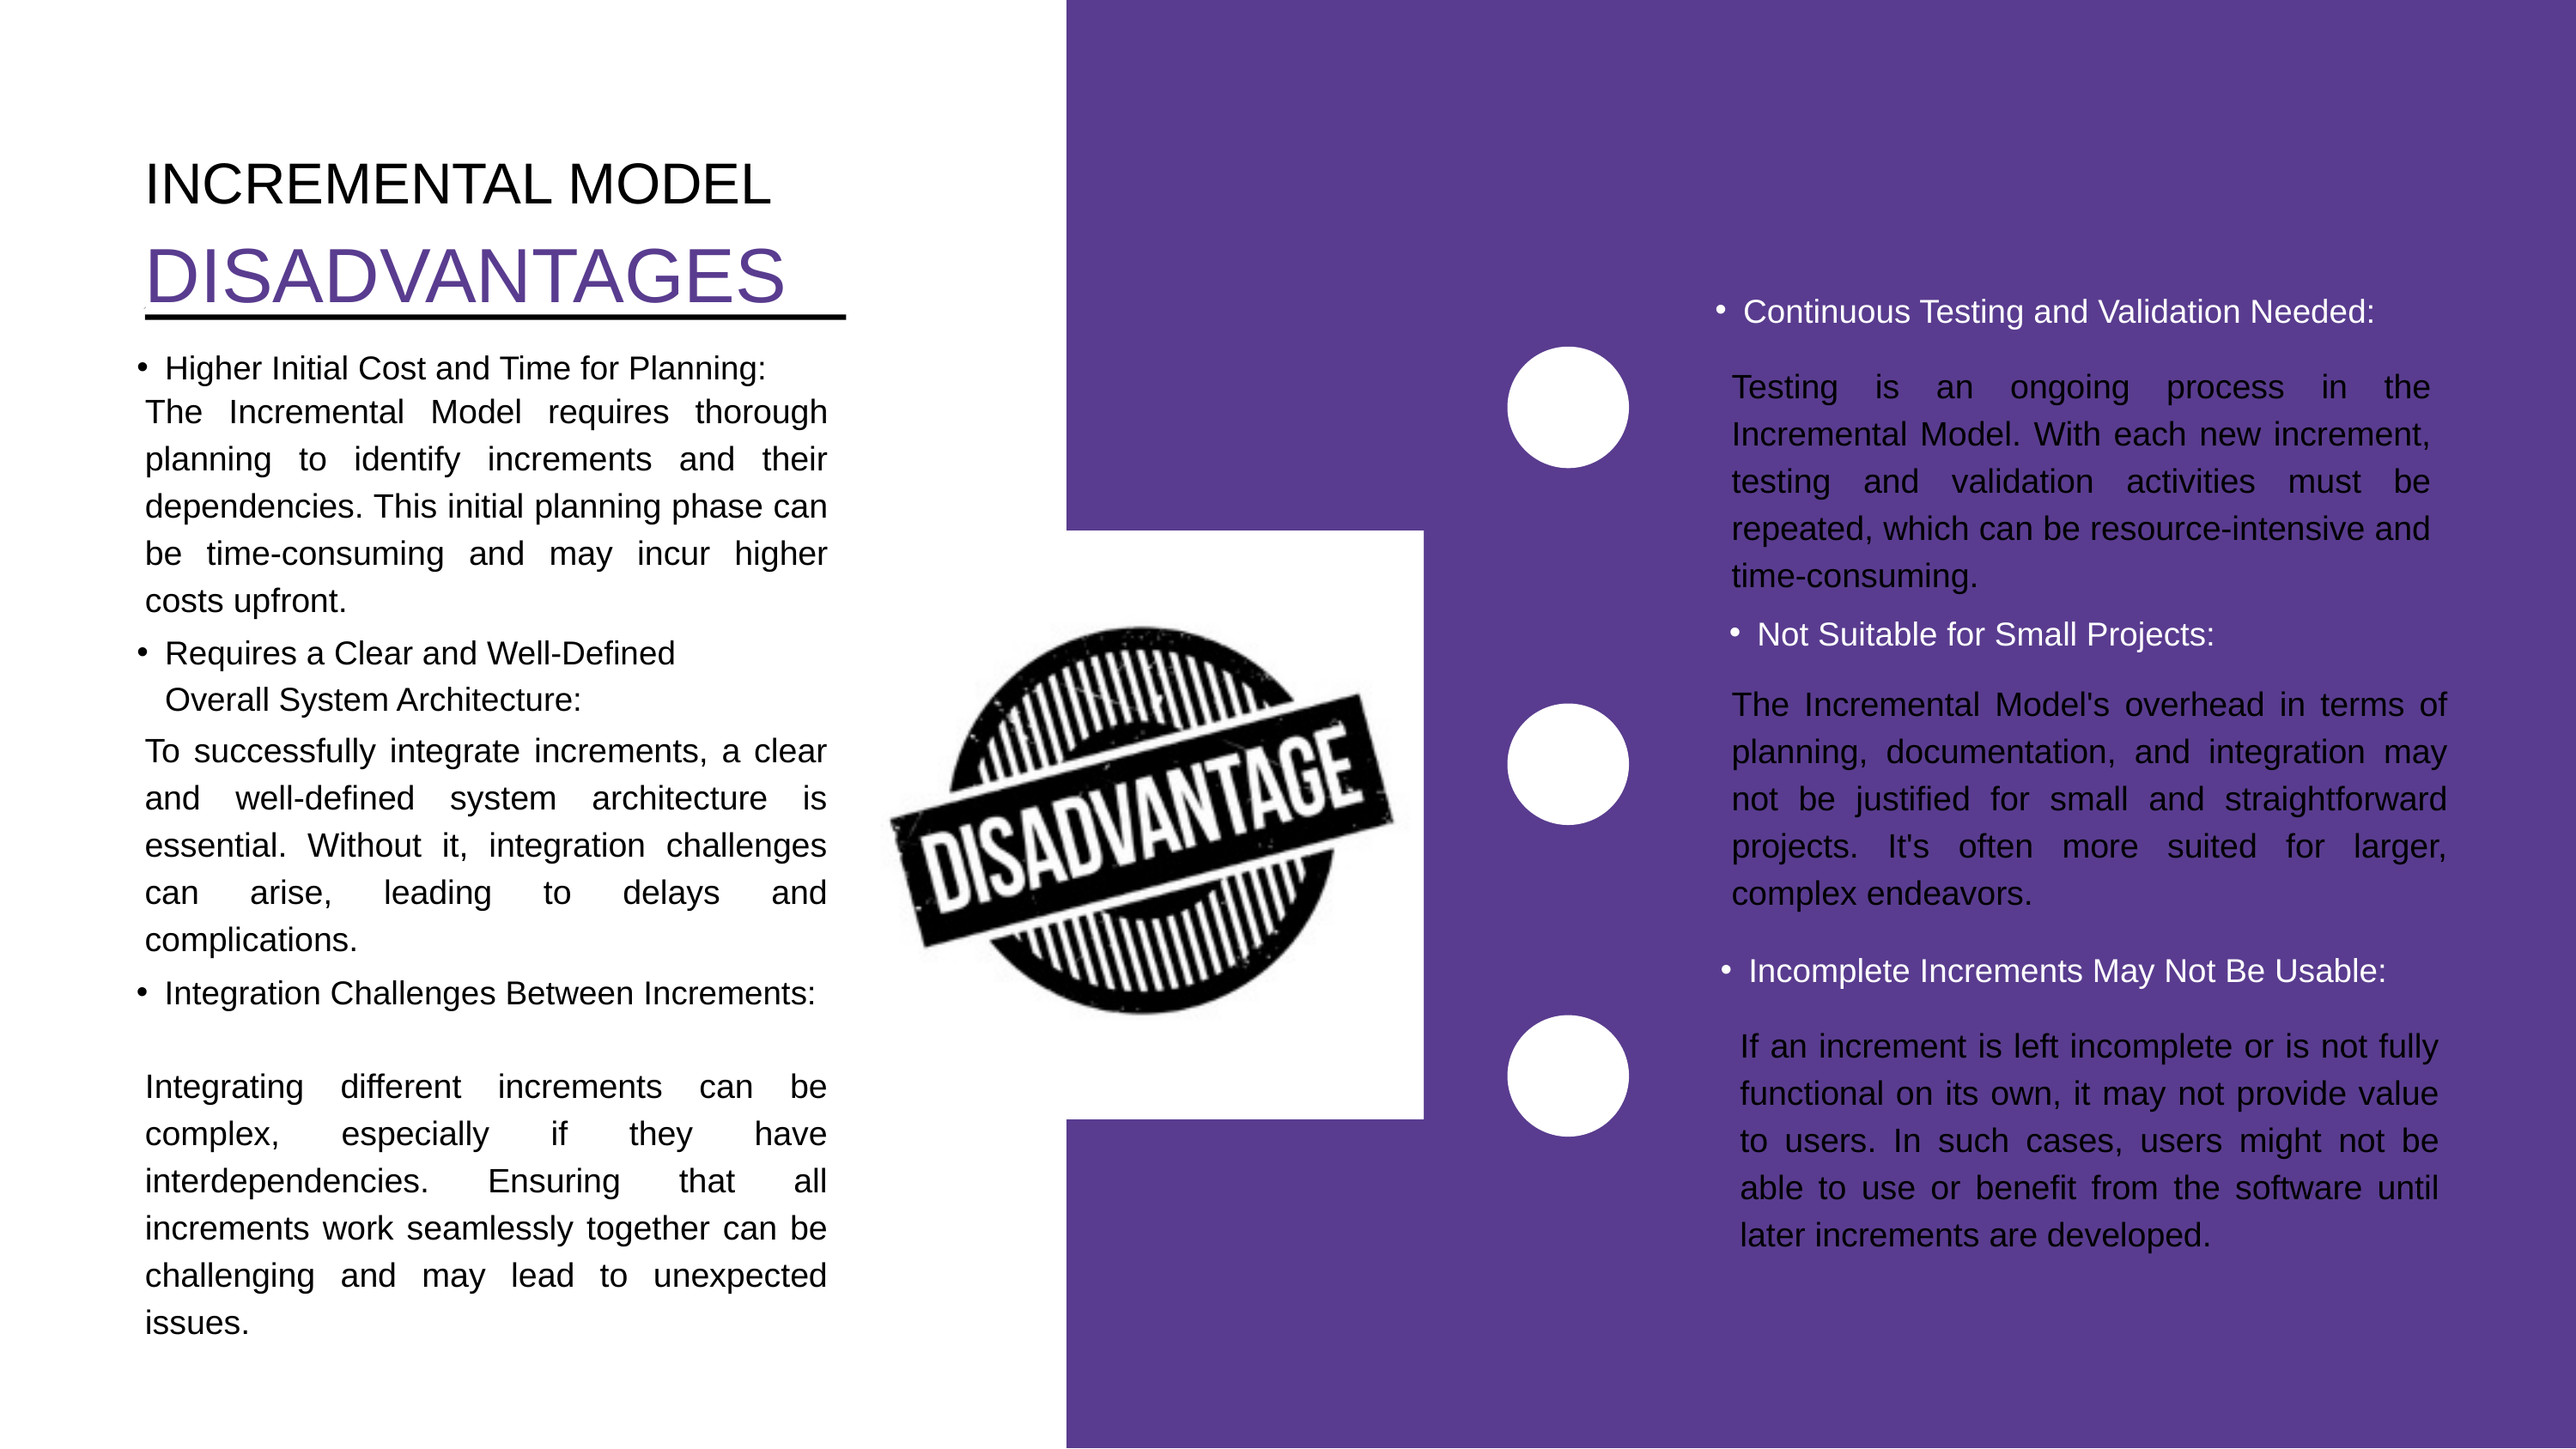

INCREMENTAL MODEL
DISADVANTAGES
Continuous Testing and Validation Needed:

Higher Initial Cost and Time for Planning:

Testing is an ongoing process in the Incremental Model. With each new increment, testing and validation activities must be repeated, which can be resource-intensive and time-consuming.
The Incremental Model requires thorough planning to identify increments and their dependencies. This initial planning phase can be time-consuming and may incur higher costs upfront.

Not Suitable for Small Projects:
Requires a Clear and Well-Defined Overall System Architecture:
The Incremental Model's overhead in terms of planning, documentation, and integration may not be justified for small and straightforward projects. It's often more suited for larger, complex endeavors.

To successfully integrate increments, a clear and well-defined system architecture is essential. Without it, integration challenges can arise, leading to delays and complications.
Incomplete Increments May Not Be Usable:
Integration Challenges Between Increments:

If an increment is left incomplete or is not fully functional on its own, it may not provide value to users. In such cases, users might not be able to use or benefit from the software until later increments are developed.
Integrating different increments can be complex, especially if they have interdependencies. Ensuring that all increments work seamlessly together can be challenging and may lead to unexpected issues.